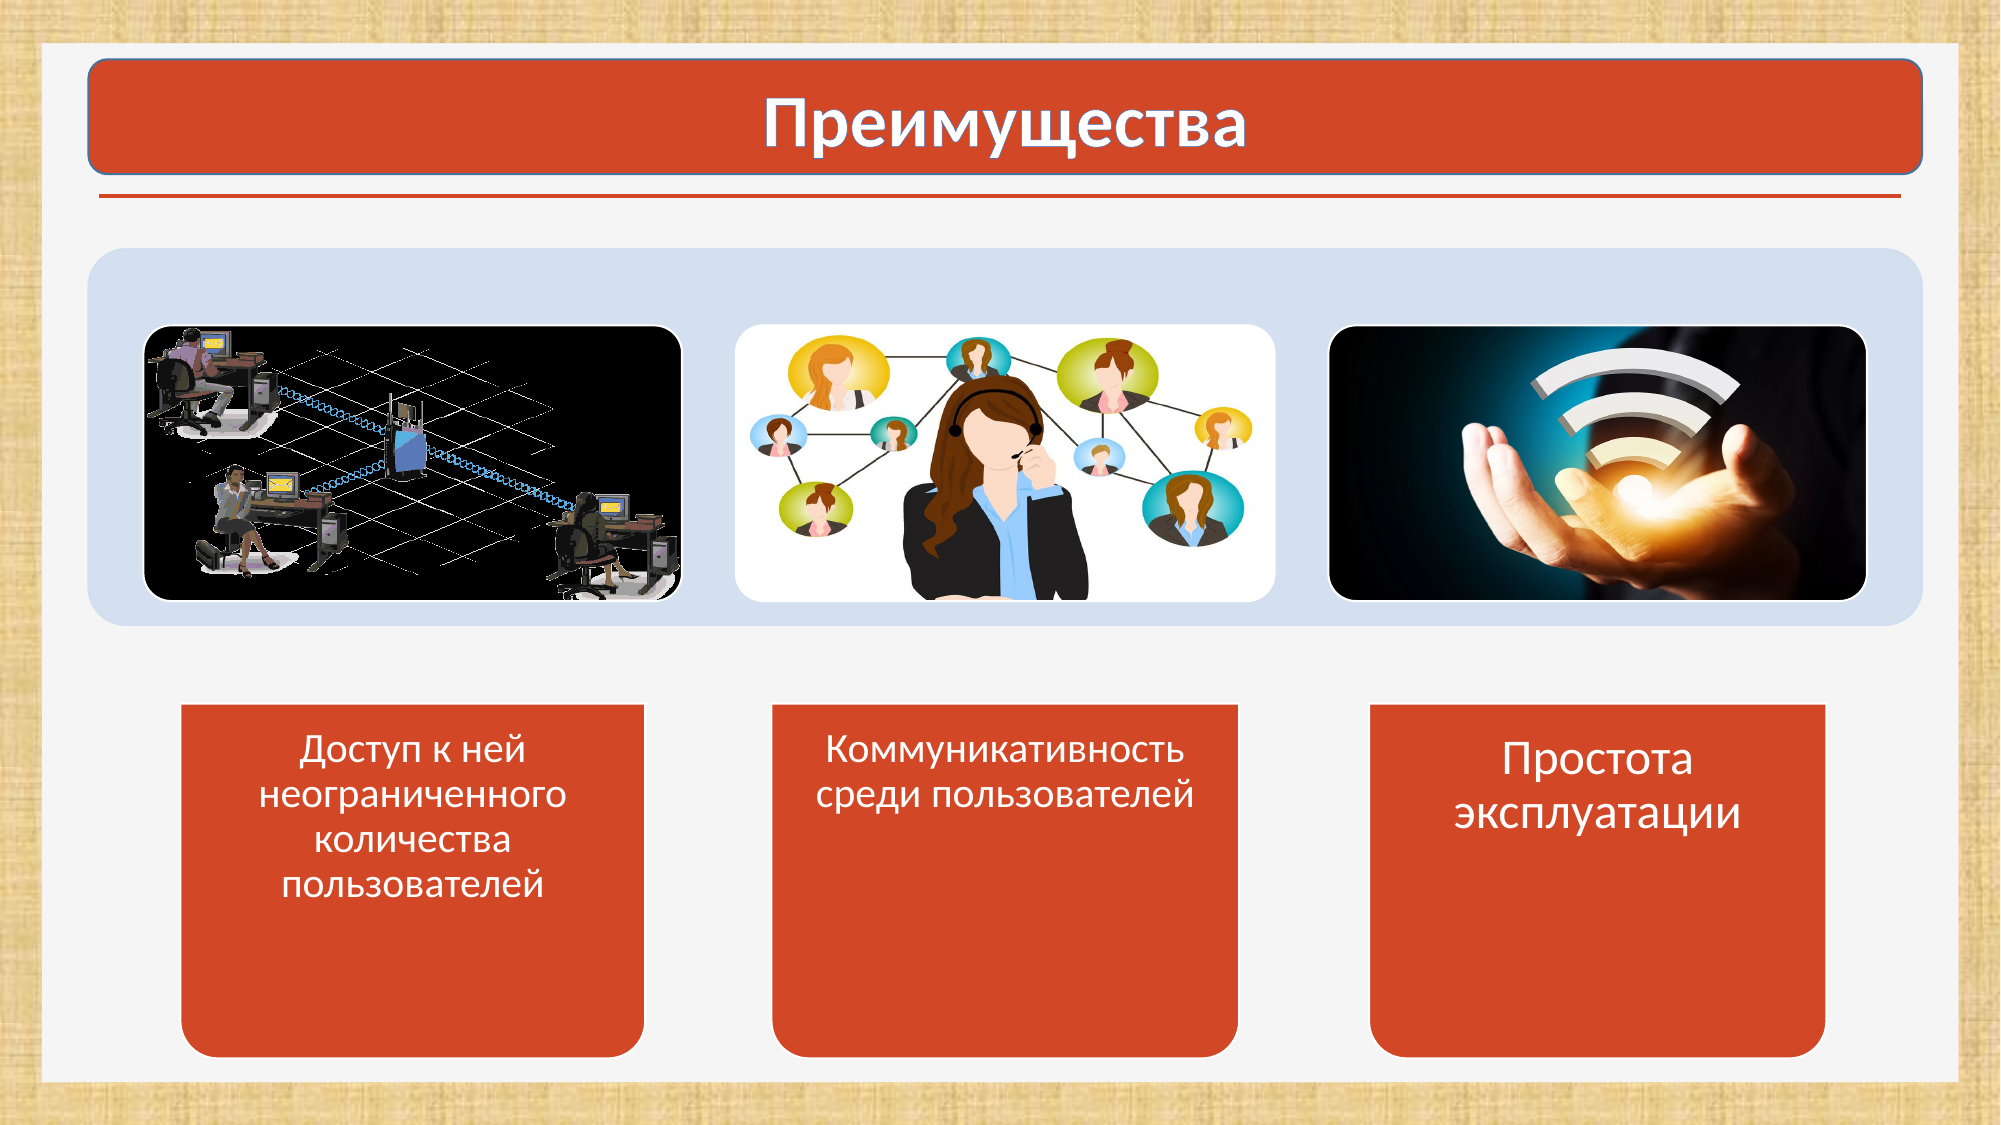

Преимущества
Доступ к ней неограниченного количества пользователей
Коммуникативность среди пользователей
Простота эксплуатации